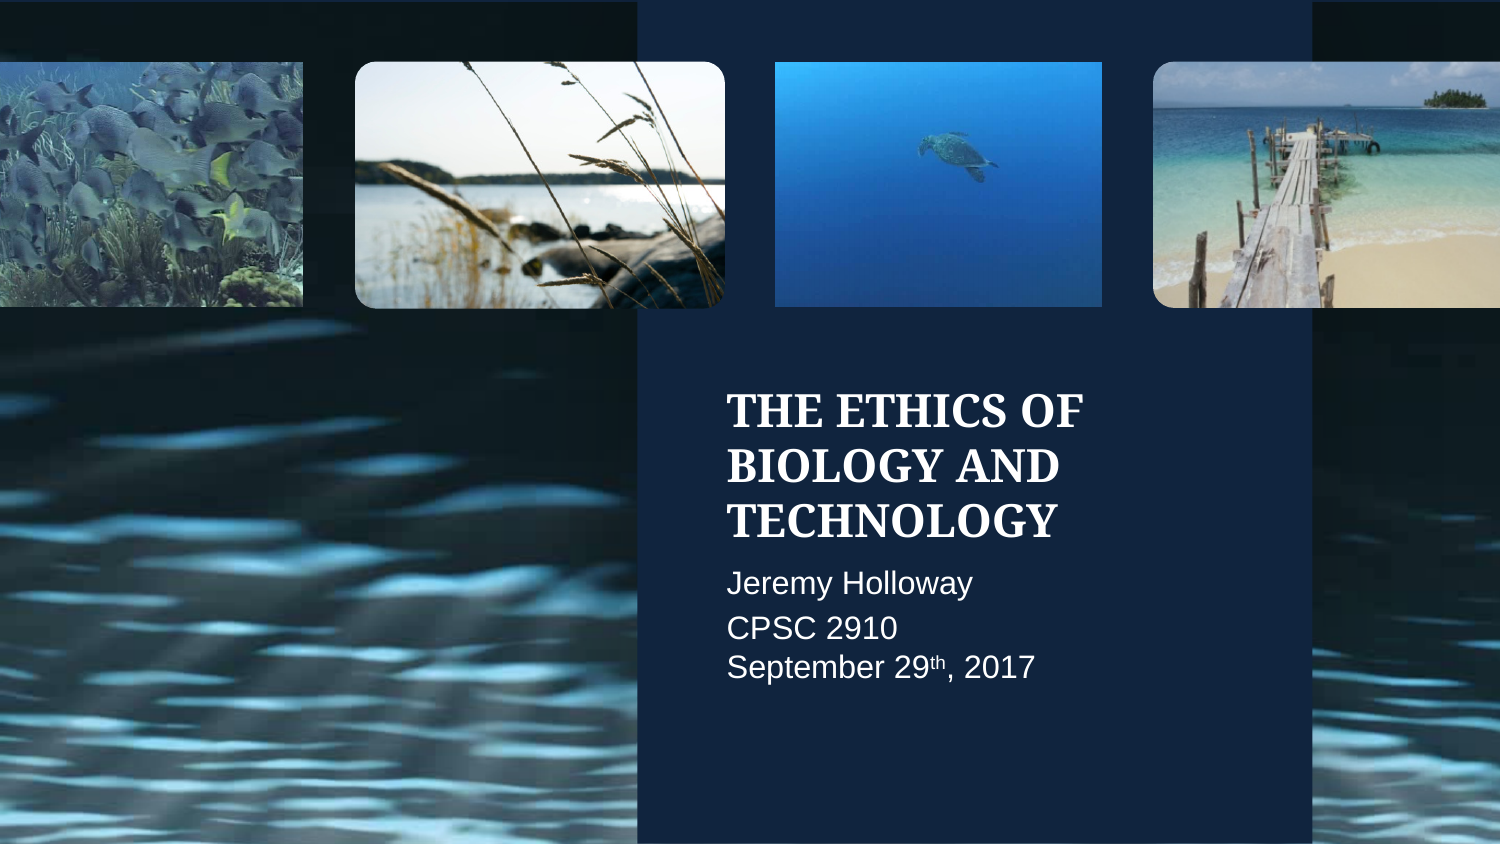

# The Ethics of Biology and Technology

Jeremy Holloway
CPSC 2910
September 29th, 2017